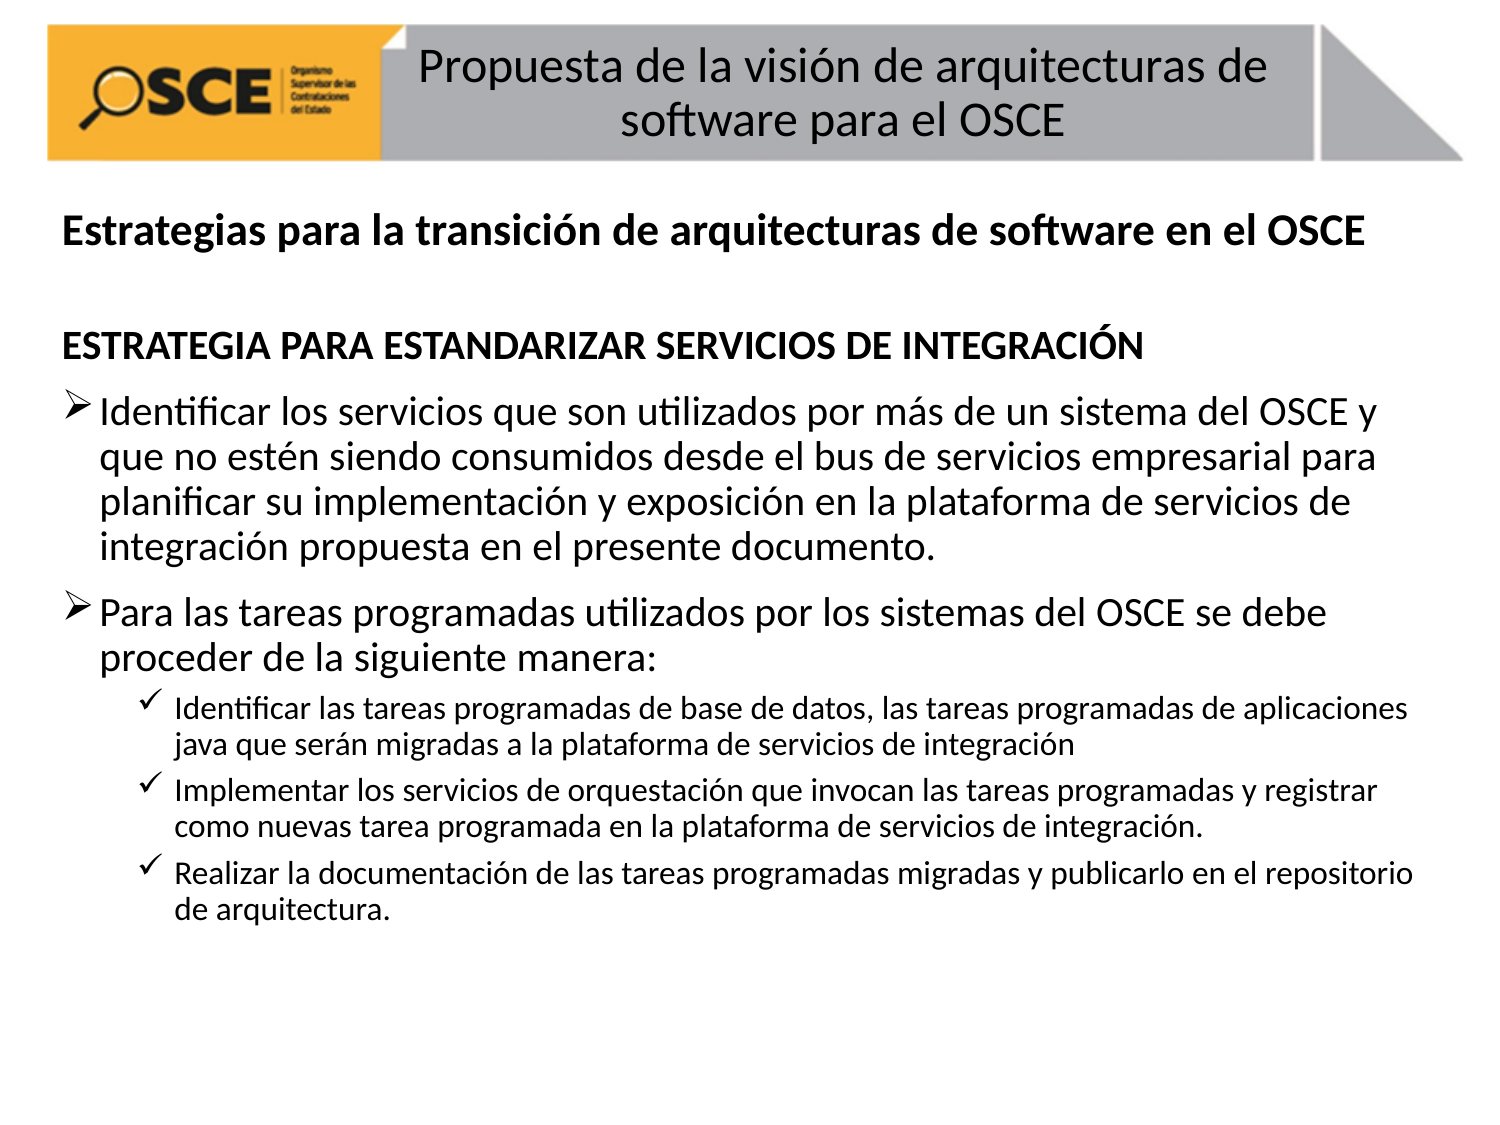

# Propuesta de la visión de arquitecturas de software para el OSCE
Estrategias para la transición de arquitecturas de software en el OSCE

ESTRATEGIA PARA ESTANDARIZAR SERVICIOS DE INTEGRACIÓN
Identificar los servicios que son utilizados por más de un sistema del OSCE y que no estén siendo consumidos desde el bus de servicios empresarial para planificar su implementación y exposición en la plataforma de servicios de integración propuesta en el presente documento.
Para las tareas programadas utilizados por los sistemas del OSCE se debe proceder de la siguiente manera:
Identificar las tareas programadas de base de datos, las tareas programadas de aplicaciones java que serán migradas a la plataforma de servicios de integración
Implementar los servicios de orquestación que invocan las tareas programadas y registrar como nuevas tarea programada en la plataforma de servicios de integración.
Realizar la documentación de las tareas programadas migradas y publicarlo en el repositorio de arquitectura.